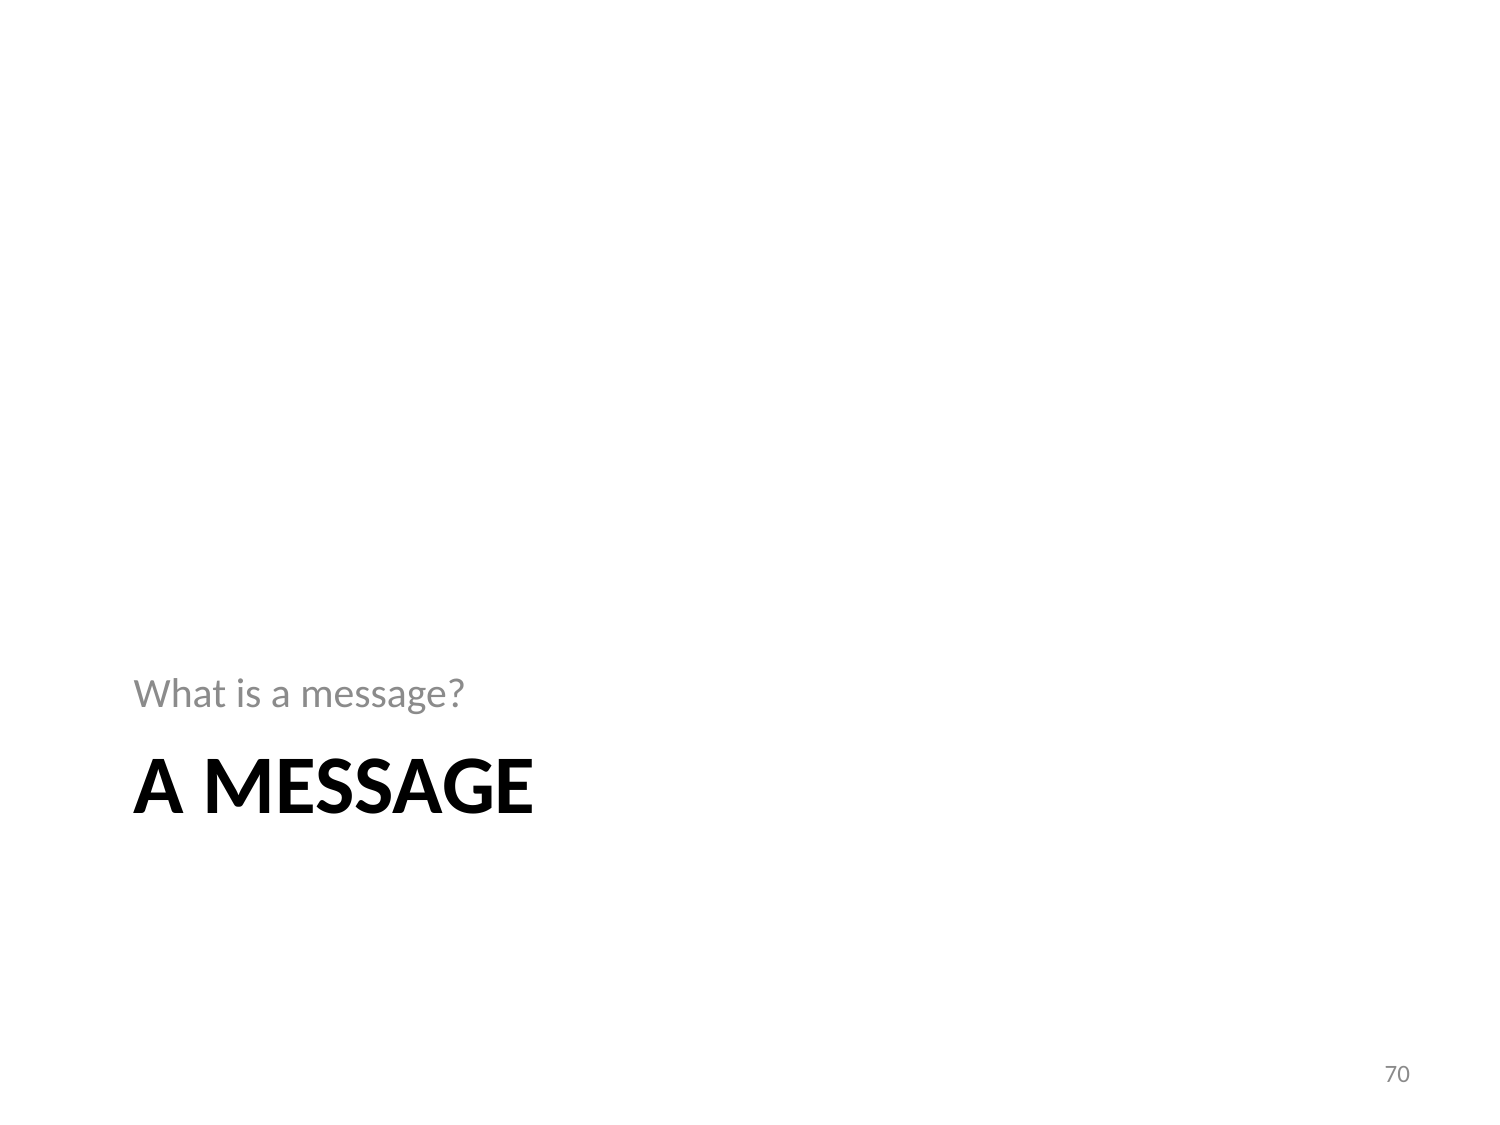

What is a message?
# A Message
70